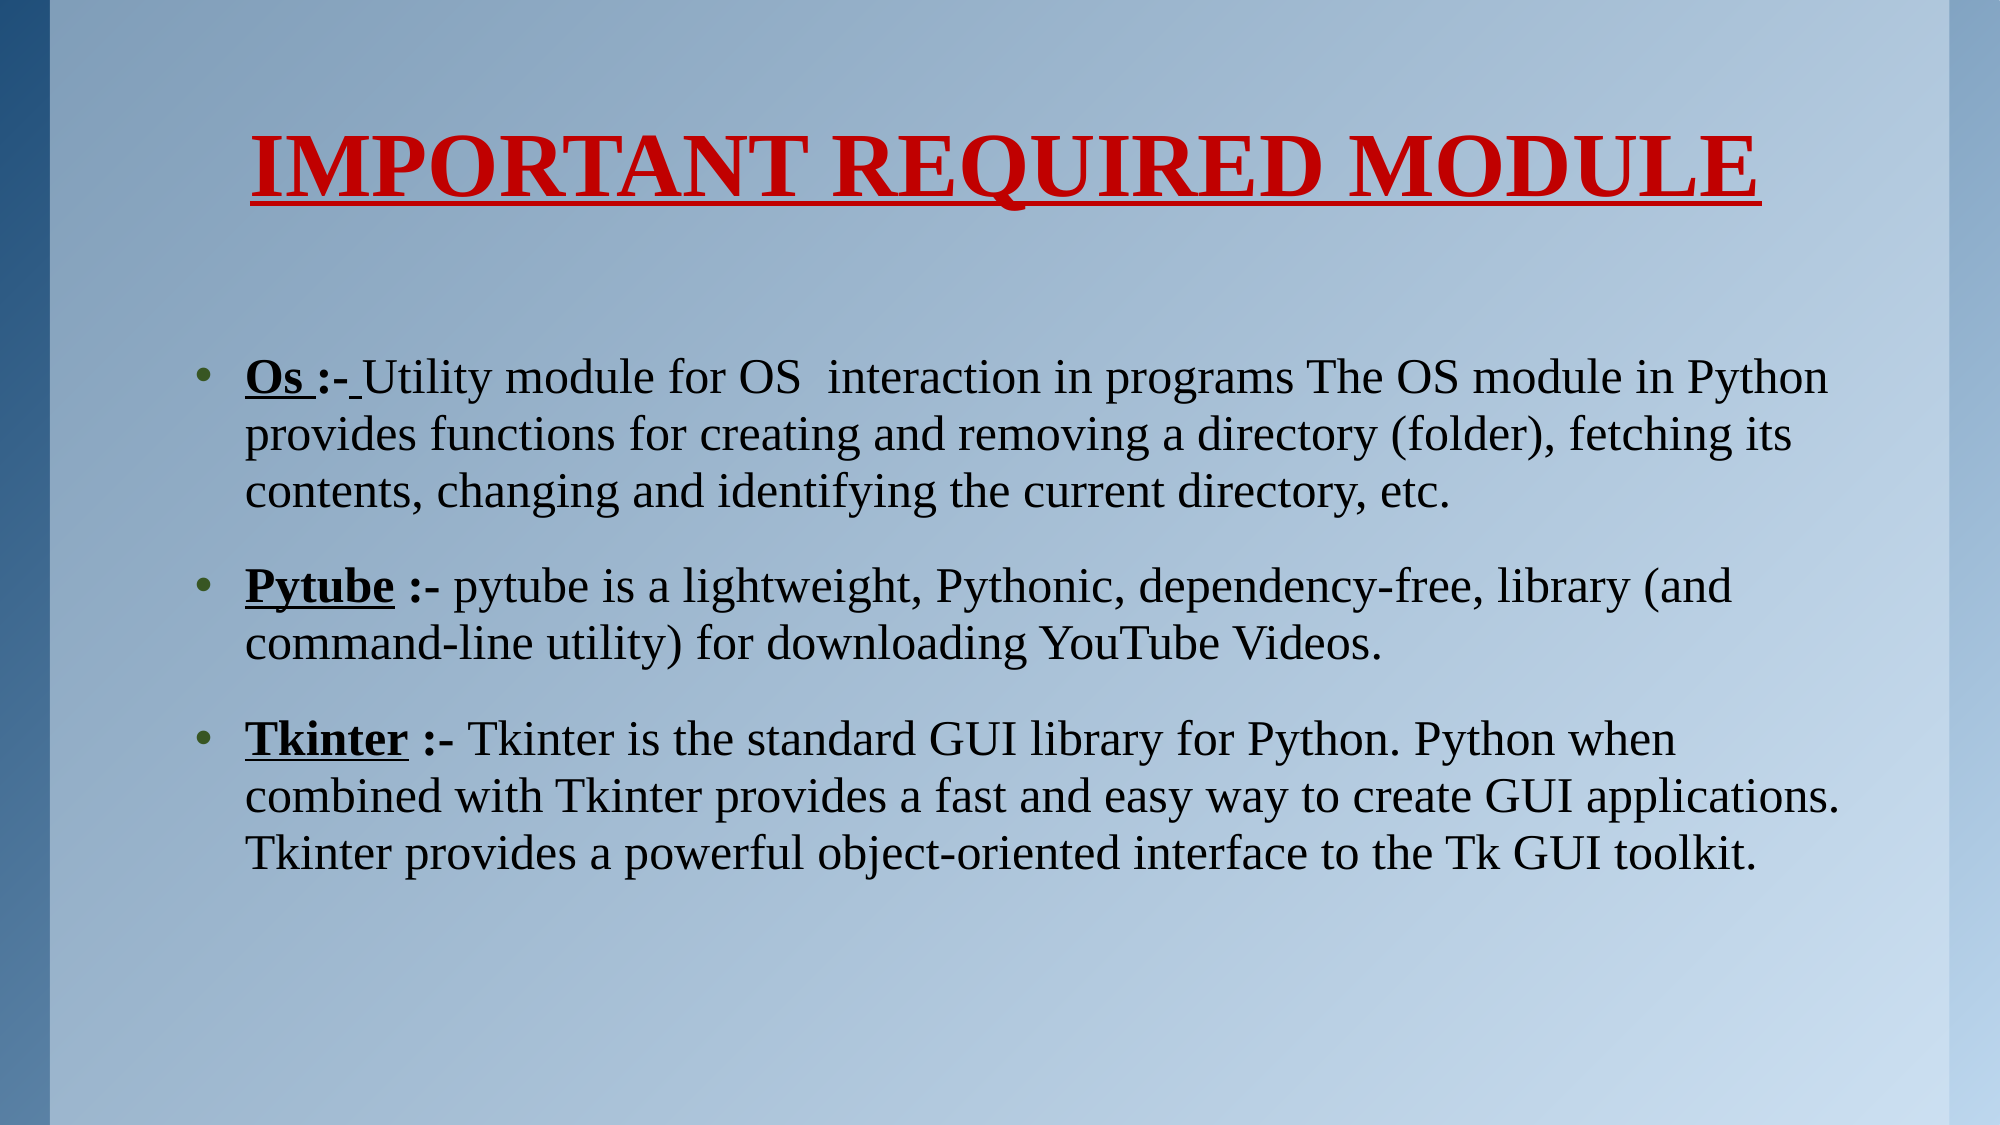

# IMPORTANT REQUIRED MODULE
Os :- Utility module for OS  interaction in programs The OS module in Python provides functions for creating and removing a directory (folder), fetching its contents, changing and identifying the current directory, etc.
Pytube :- pytube is a lightweight, Pythonic, dependency-free, library (and command-line utility) for downloading YouTube Videos.
Tkinter :- Tkinter is the standard GUI library for Python. Python when combined with Tkinter provides a fast and easy way to create GUI applications. Tkinter provides a powerful object-oriented interface to the Tk GUI toolkit.